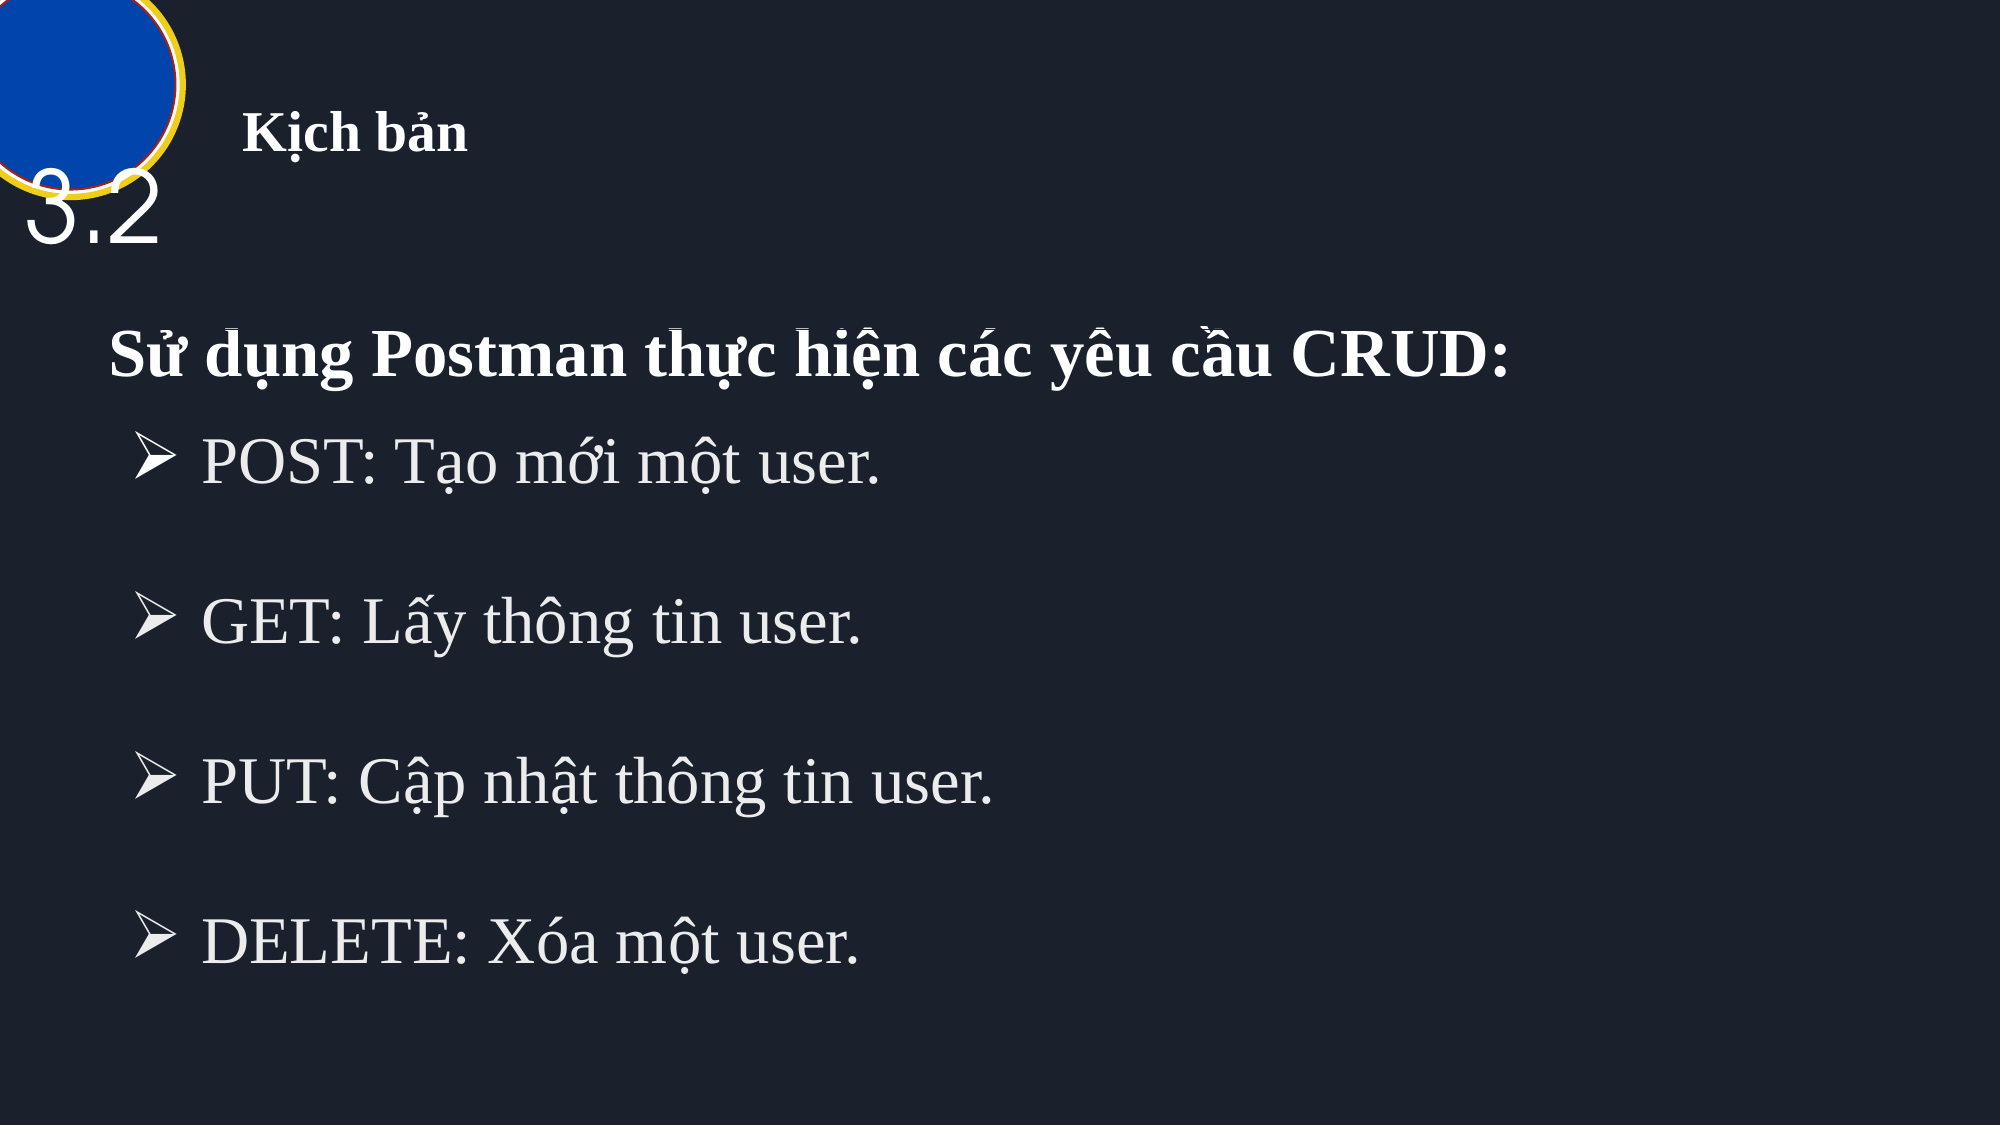

# Kịch bản
3.2
Sử dụng Postman thực hiện các yêu cầu CRUD:
POST: Tạo mới một user.
GET: Lấy thông tin user.
PUT: Cập nhật thông tin user.
DELETE: Xóa một user.